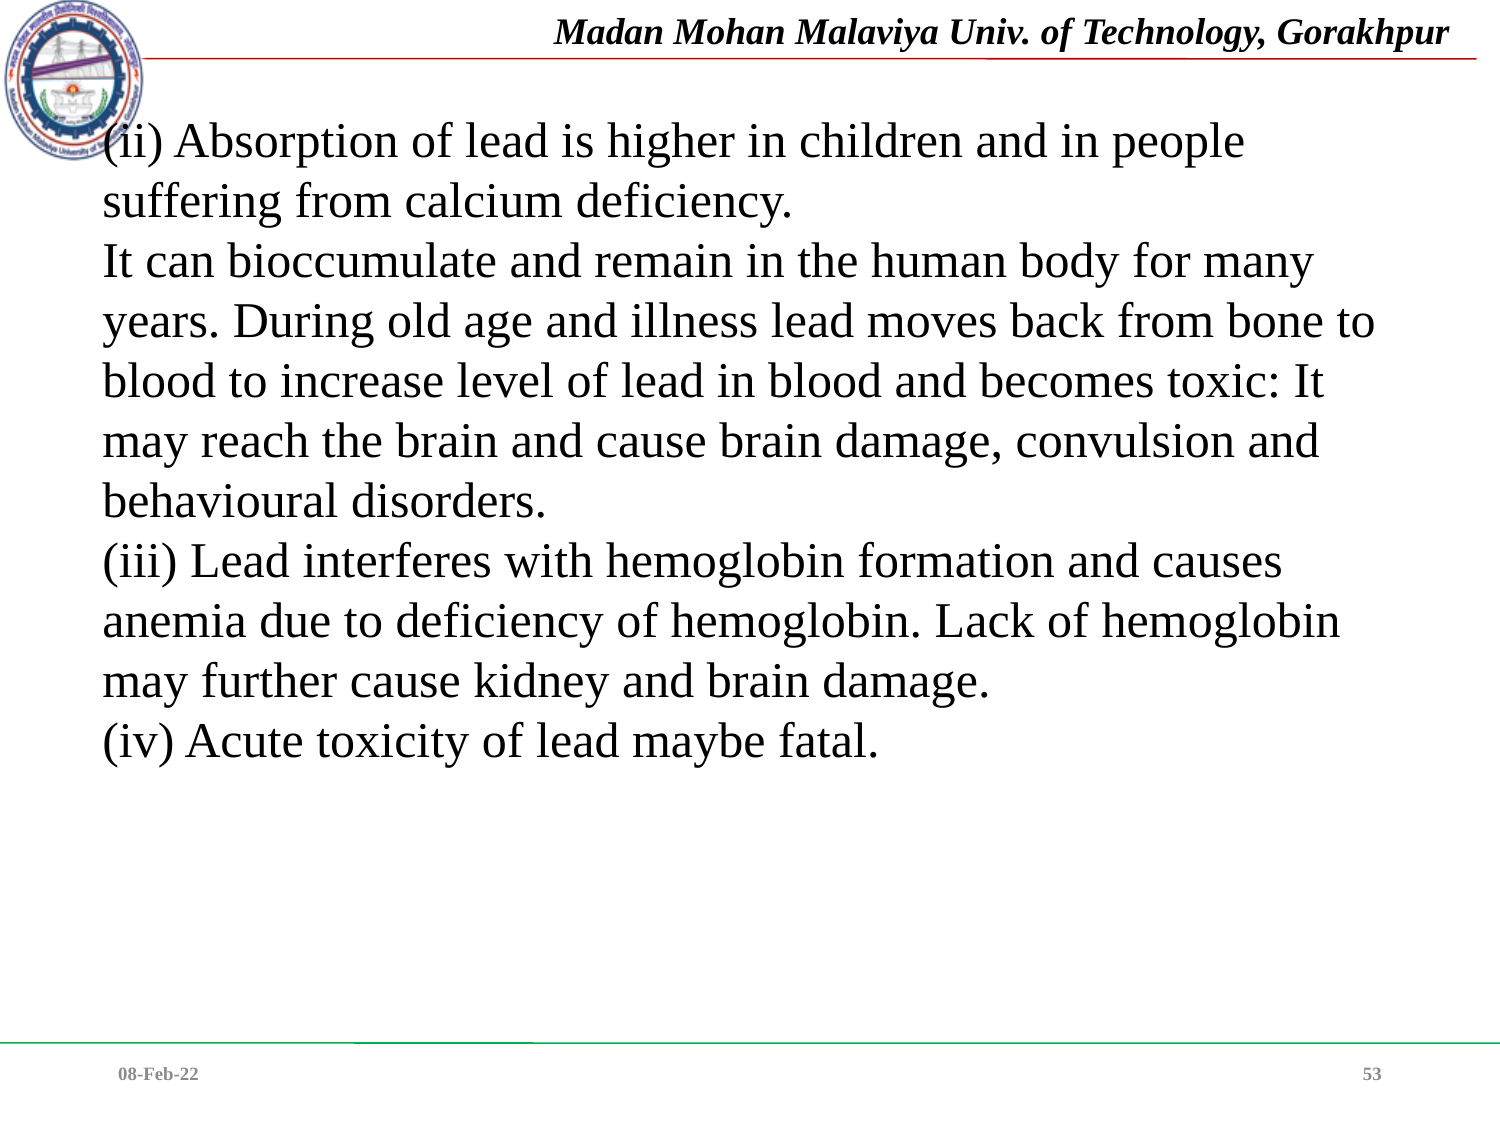

(ii) Absorption of lead is higher in children and in people suffering from calcium deficiency.
It can bioccumulate and remain in the human body for many years. During old age and illness lead moves back from bone to blood to increase level of lead in blood and becomes toxic: It may reach the brain and cause brain damage, convulsion and
behavioural disorders.
(iii) Lead interferes with hemoglobin formation and causes anemia due to deficiency of hemoglobin. Lack of hemoglobin may further cause kidney and brain damage.
(iv) Acute toxicity of lead maybe fatal.
08-Feb-22

53